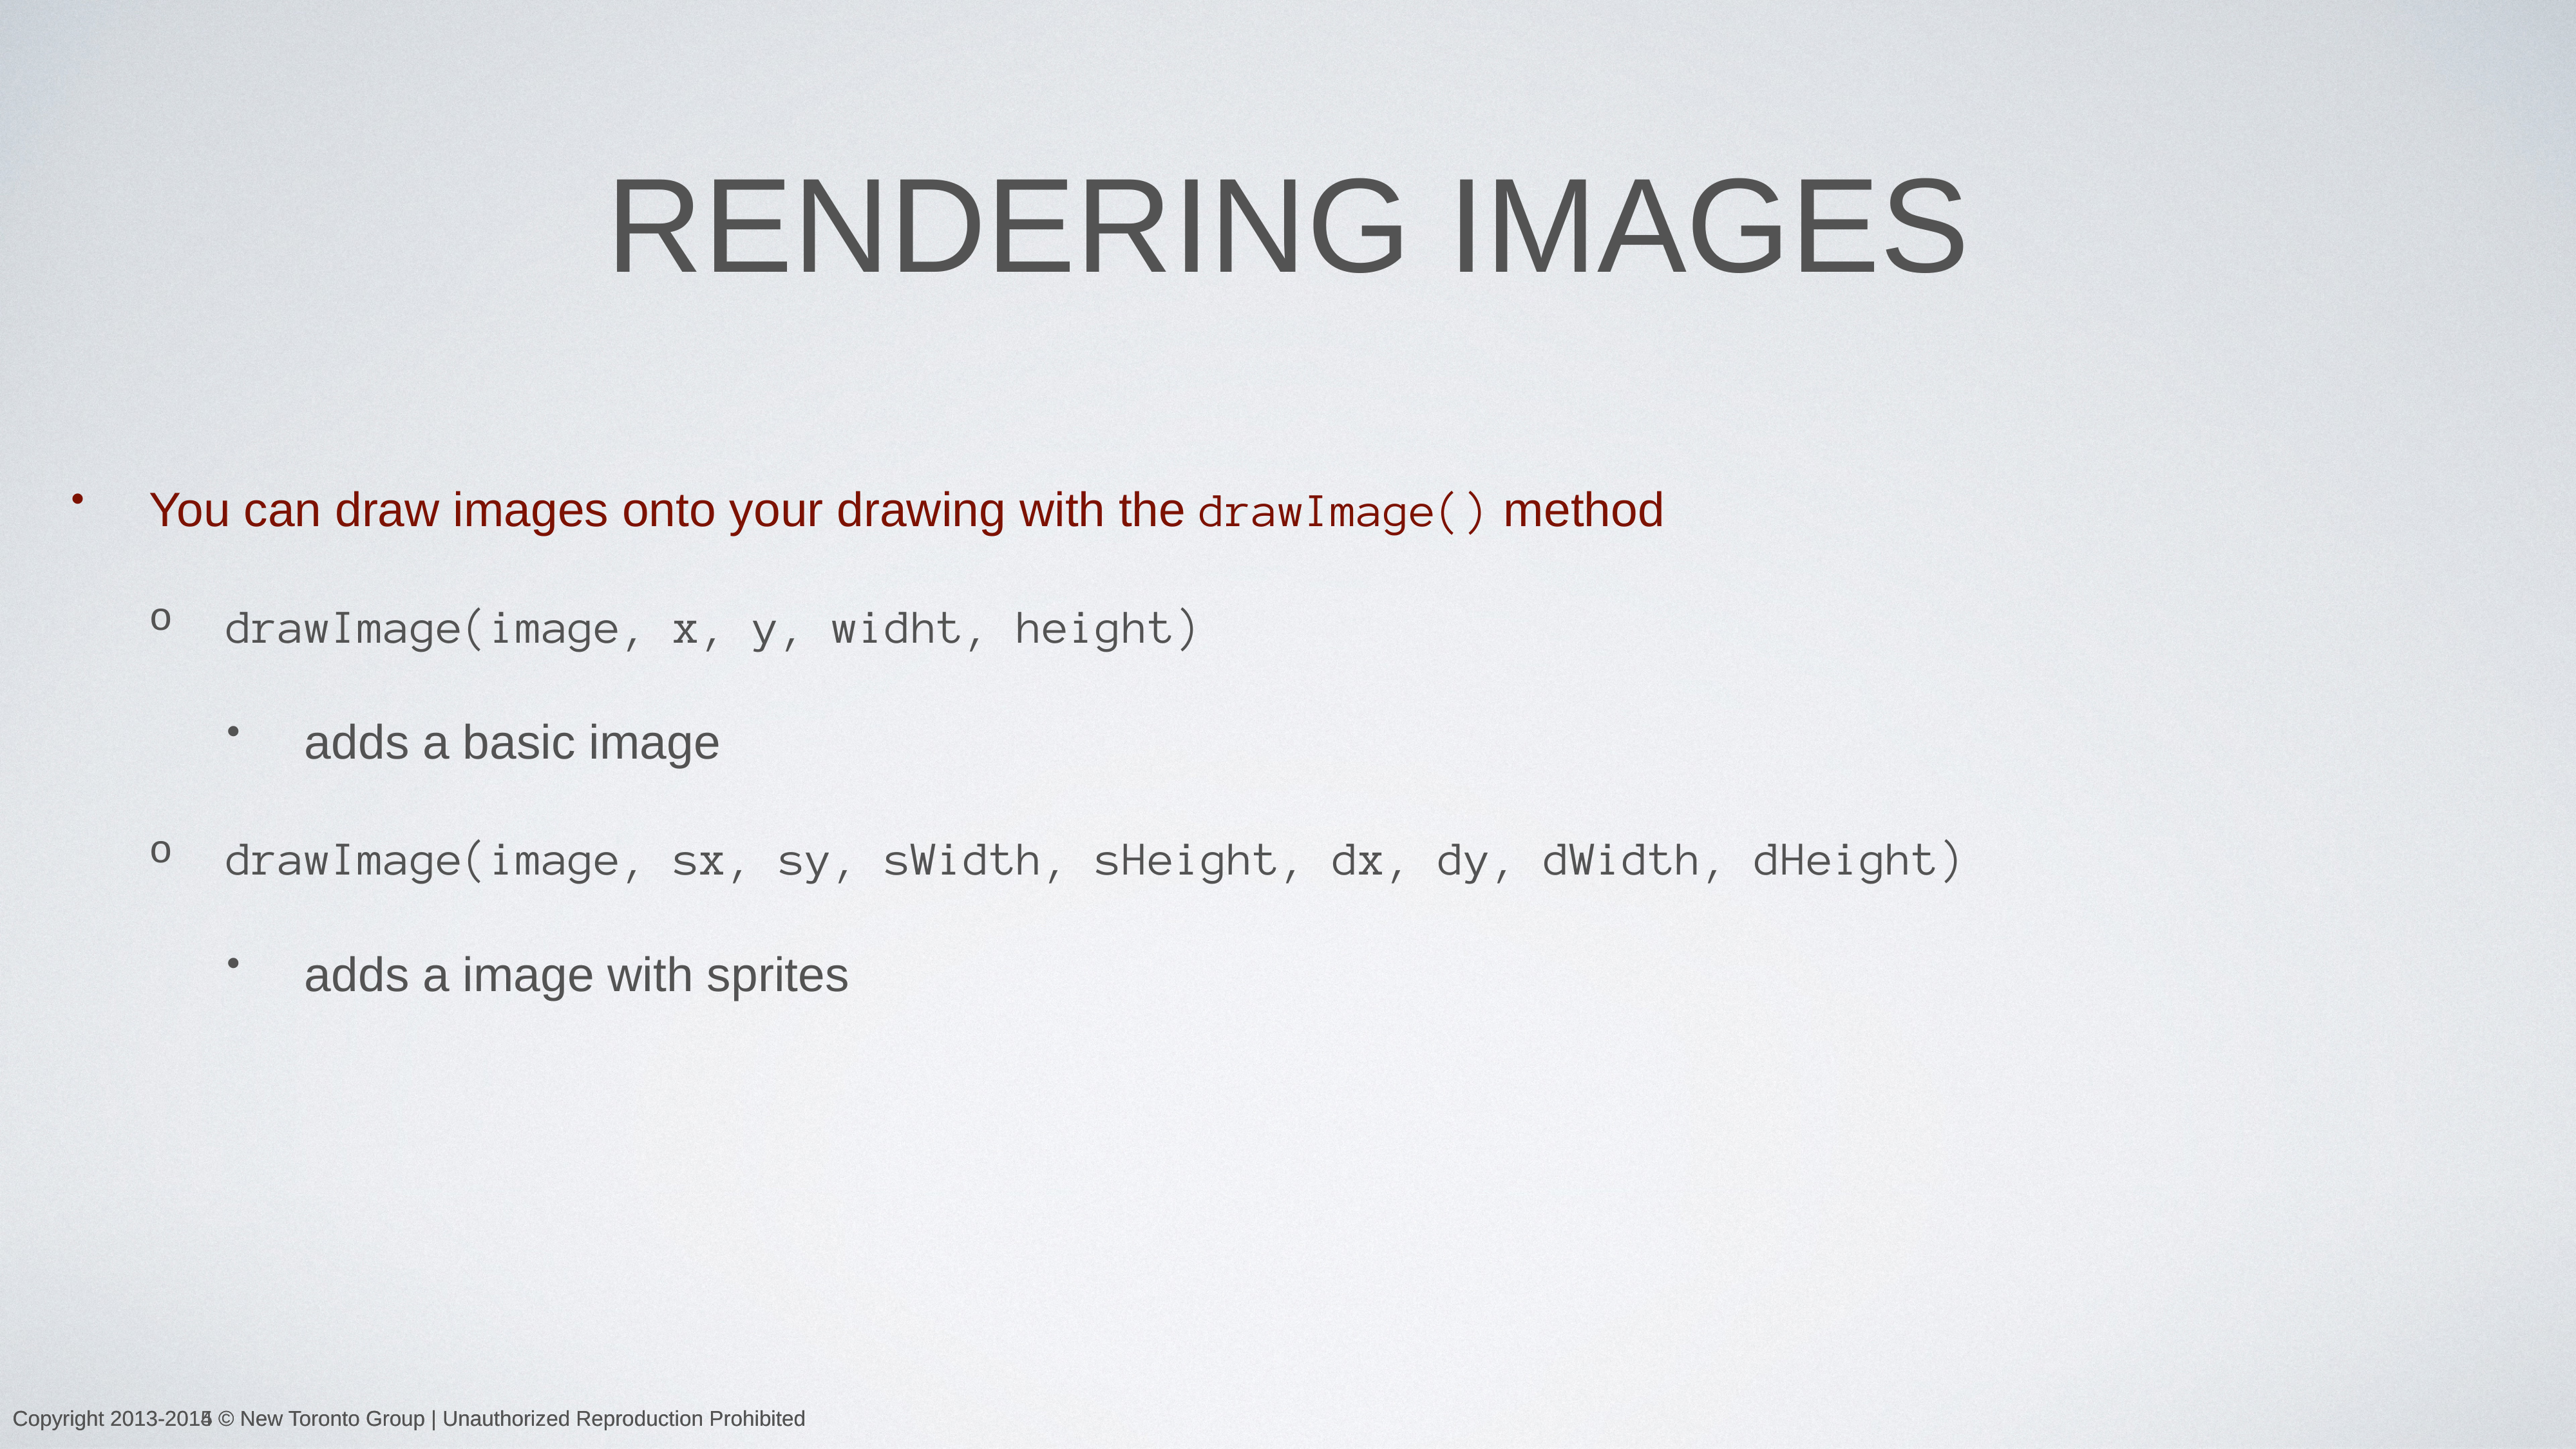

# Rendering Images
You can draw images onto your drawing with the drawImage() method
drawImage(image, x, y, widht, height)
adds a basic image
drawImage(image, sx, sy, sWidth, sHeight, dx, dy, dWidth, dHeight)
adds a image with sprites